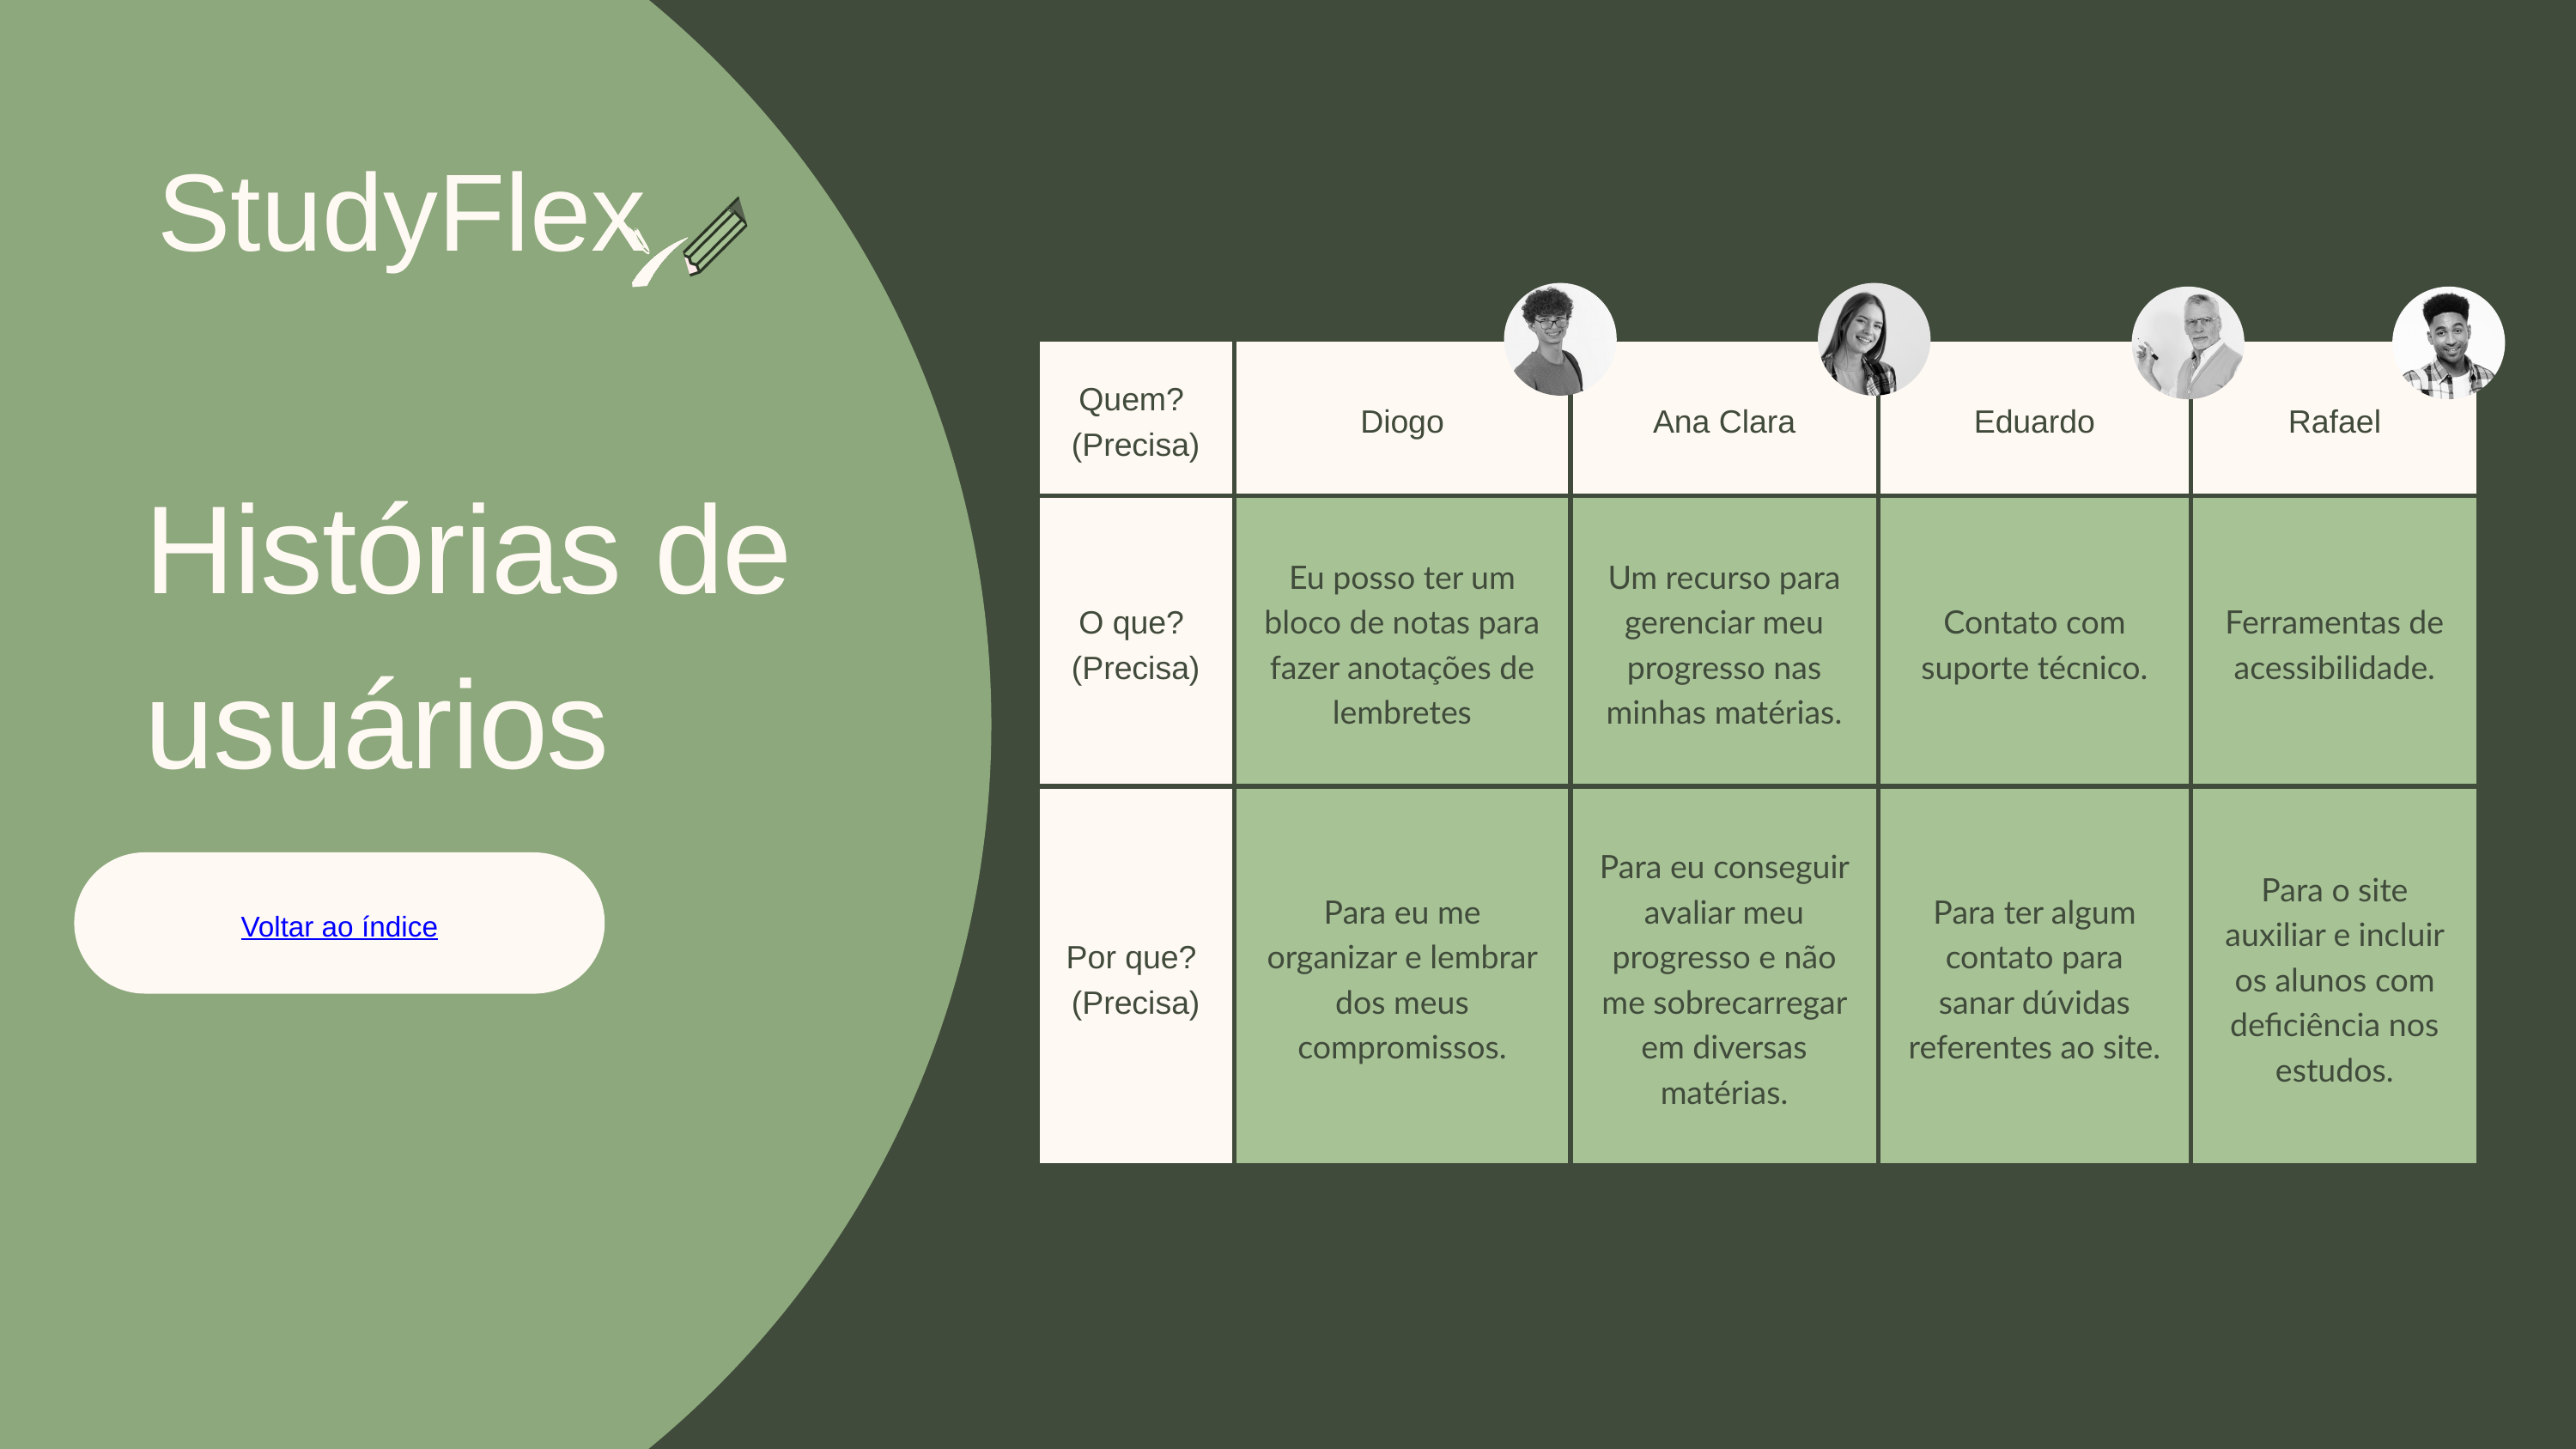

StudyFlex

| Quem? (Precisa) | Diogo | Ana Clara | Eduardo | Rafael |
| --- | --- | --- | --- | --- |
| O que? (Precisa) | Eu posso ter um bloco de notas para fazer anotações de lembretes | Um recurso para gerenciar meu progresso nas minhas matérias. | Contato com suporte técnico. | Ferramentas de acessibilidade. |
| Por que? (Precisa) | Para eu me organizar e lembrar dos meus compromissos. | Para eu conseguir avaliar meu progresso e não me sobrecarregar em diversas matérias. | Para ter algum contato para sanar dúvidas referentes ao site. | Para o site auxiliar e incluir os alunos com deficiência nos estudos. |
Histórias de usuários
Voltar ao índice